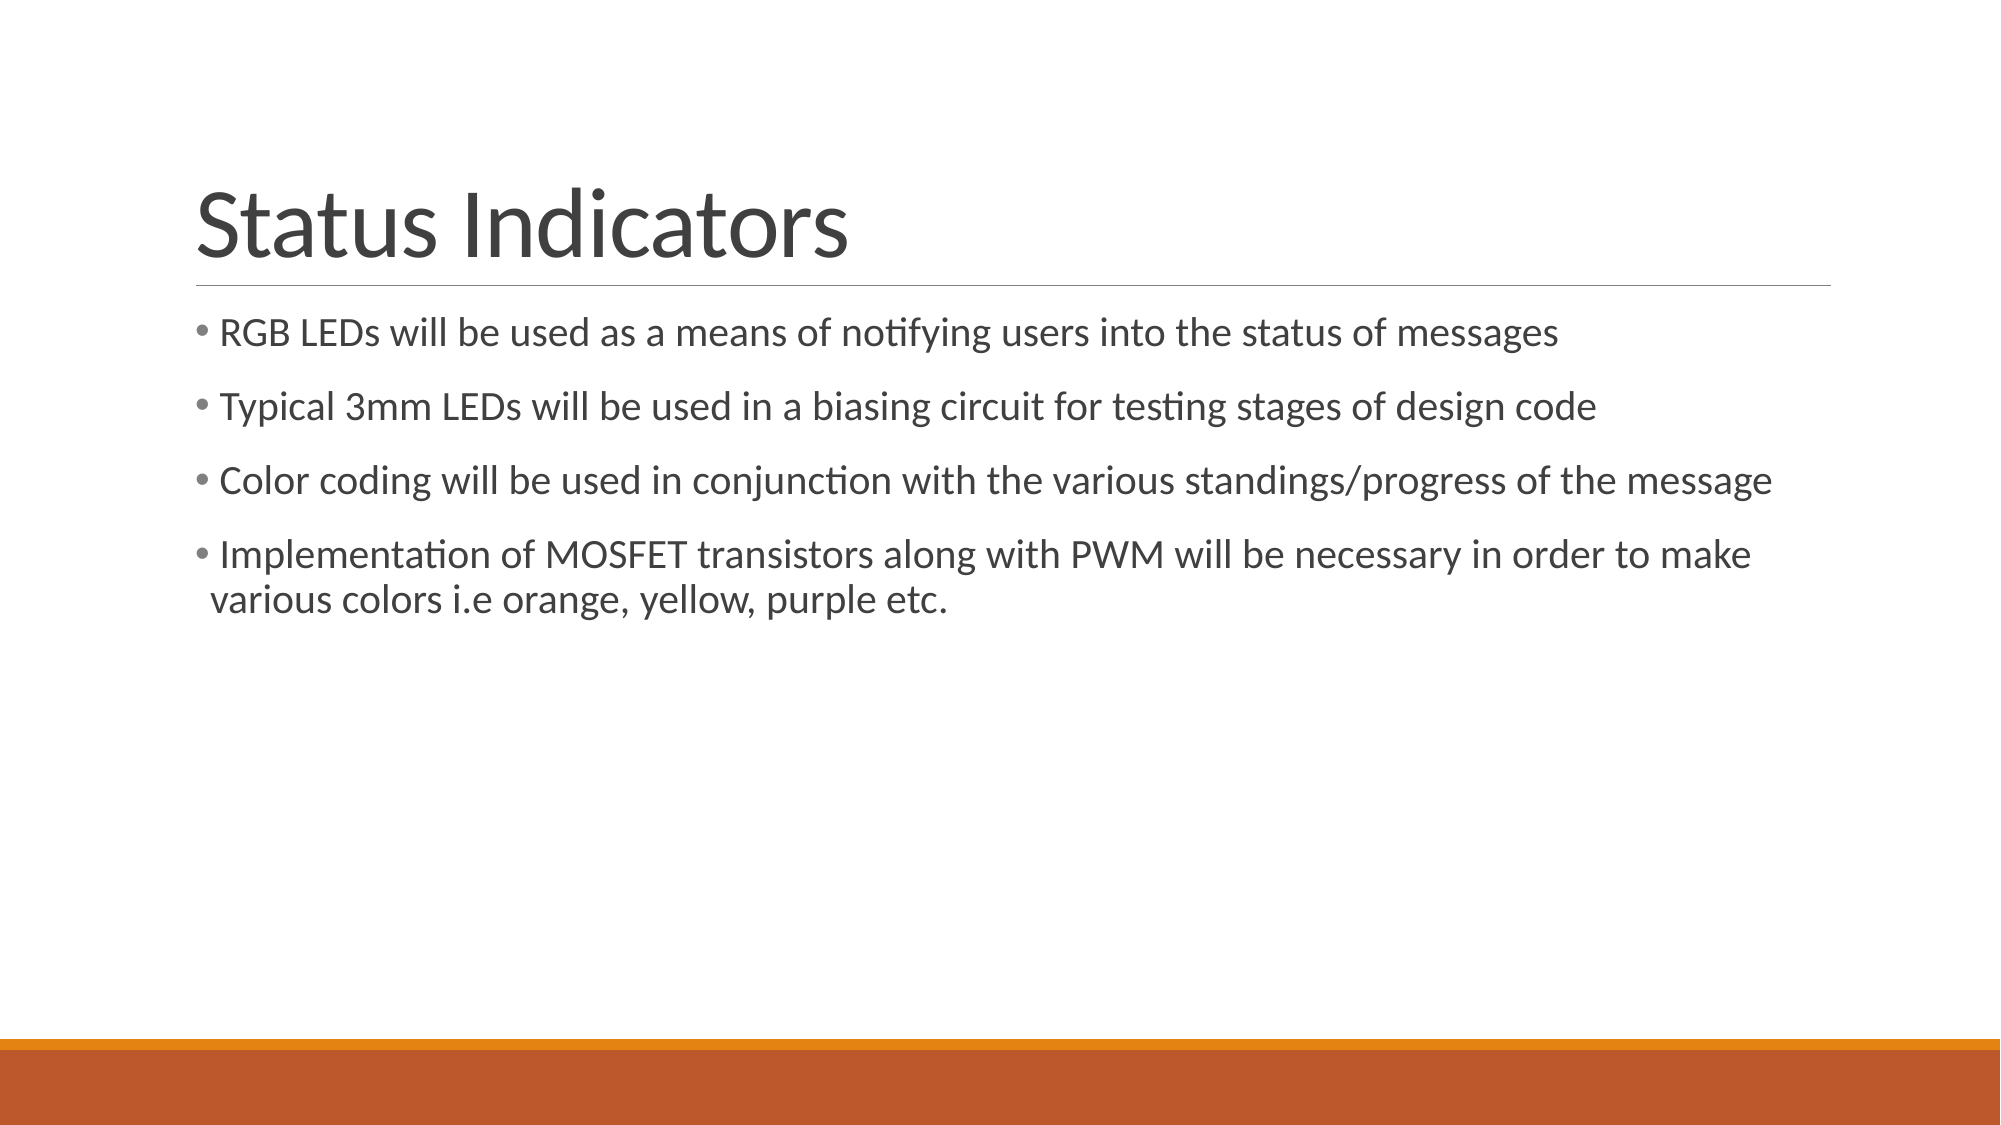

# Status Indicators
 RGB LEDs will be used as a means of notifying users into the status of messages
 Typical 3mm LEDs will be used in a biasing circuit for testing stages of design code
 Color coding will be used in conjunction with the various standings/progress of the message
 Implementation of MOSFET transistors along with PWM will be necessary in order to make various colors i.e orange, yellow, purple etc.